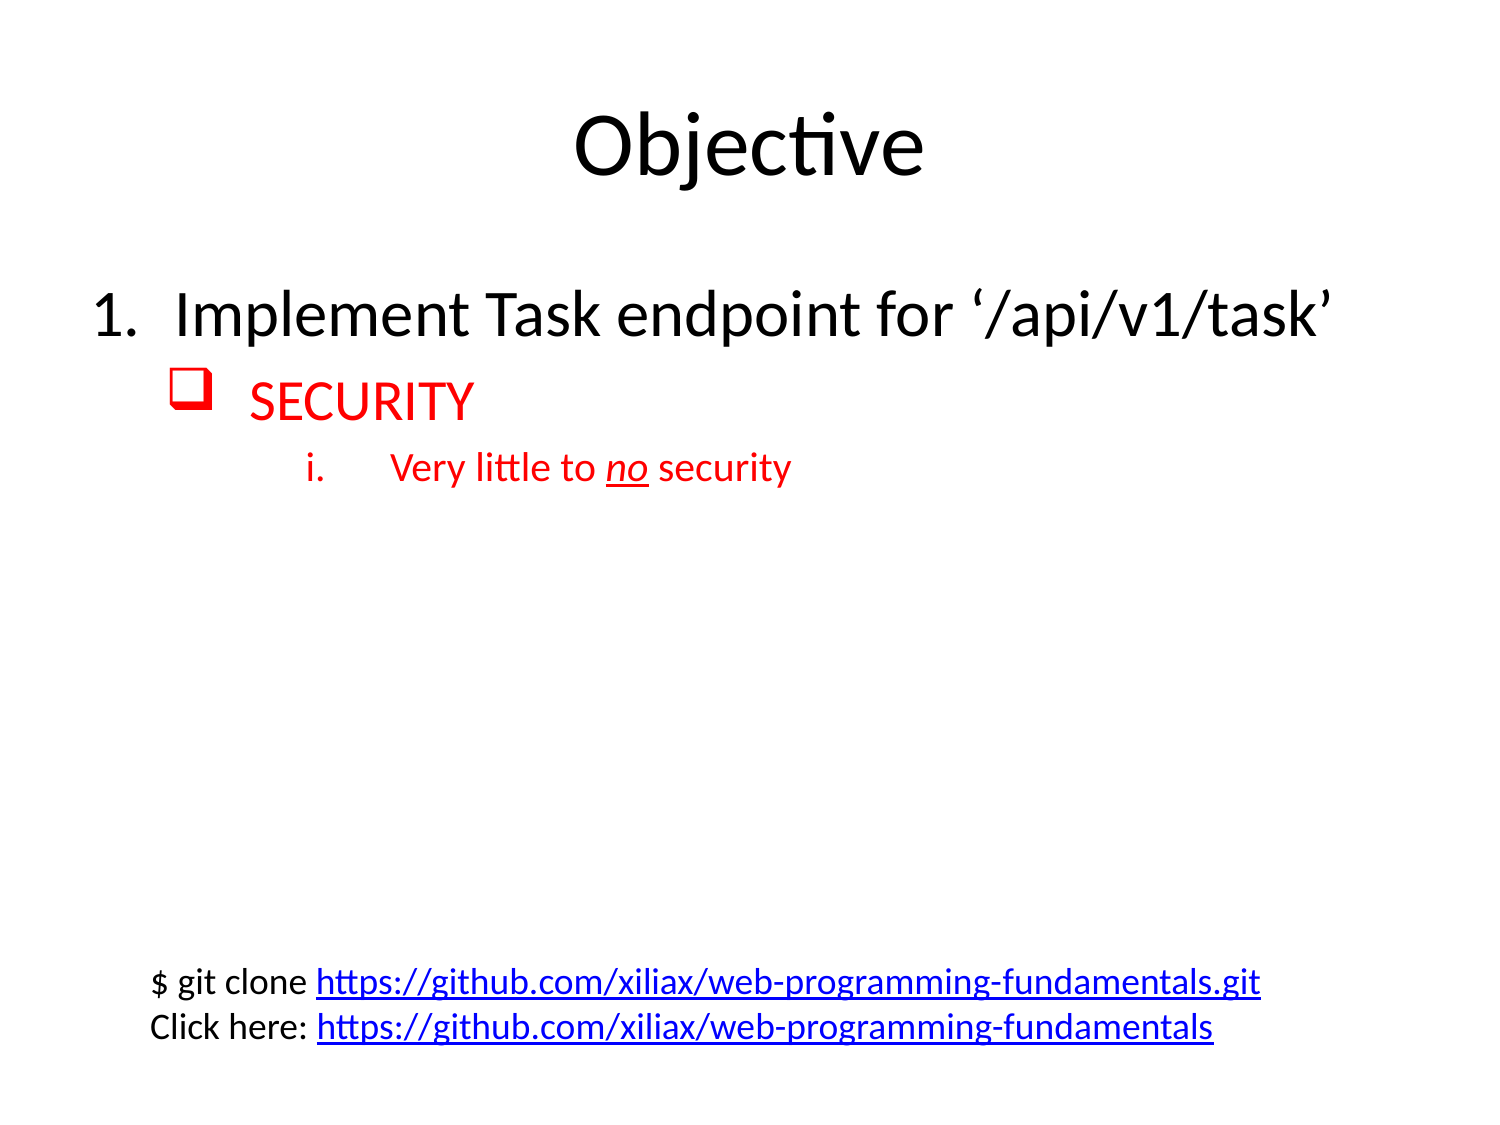

# Objective
Implement Task endpoint for ‘/api/v1/task’
SECURITY
Very little to no security
$ git clone https://github.com/xiliax/web-programming-fundamentals.git
Click here: https://github.com/xiliax/web-programming-fundamentals